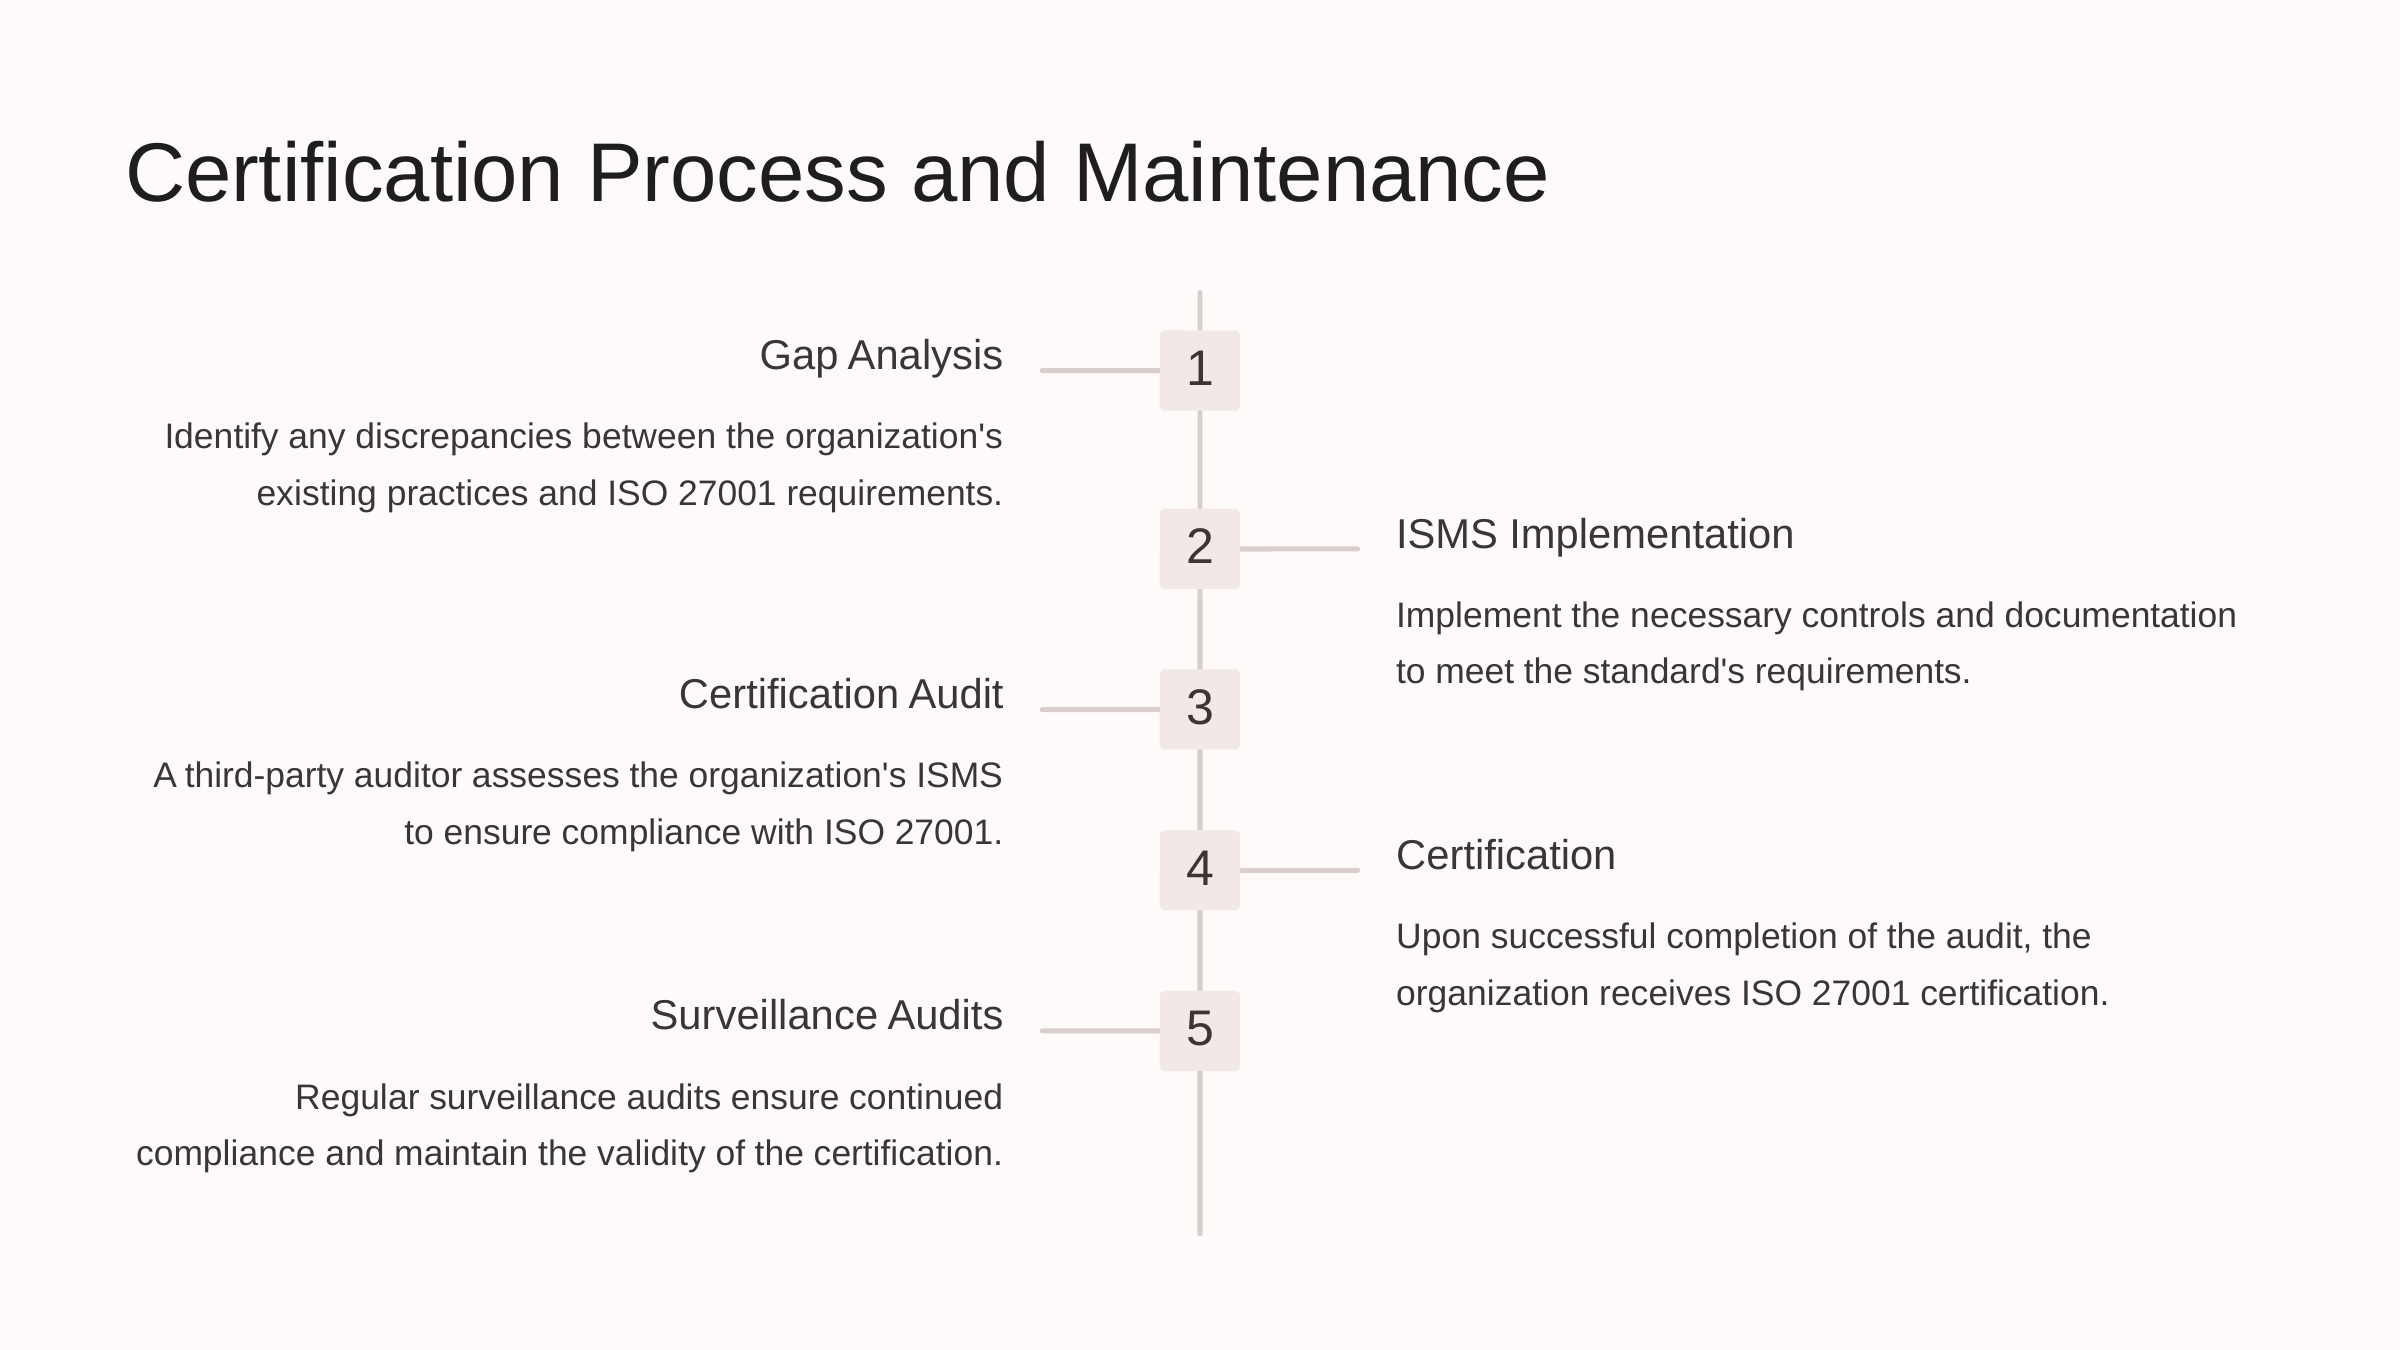

Certification Process and Maintenance

Gap Analysis

1

Identify any discrepancies between the organization's existing practices and ISO 27001 requirements.
ISMS Implementation

2

Implement the necessary controls and documentation to meet the standard's requirements.
Certification Audit

3

A third-party auditor assesses the organization's ISMS to ensure compliance with ISO 27001.
Certification

4

Upon successful completion of the audit, the organization receives ISO 27001 certification.
Surveillance Audits

5

Regular surveillance audits ensure continued compliance and maintain the validity of the certification.